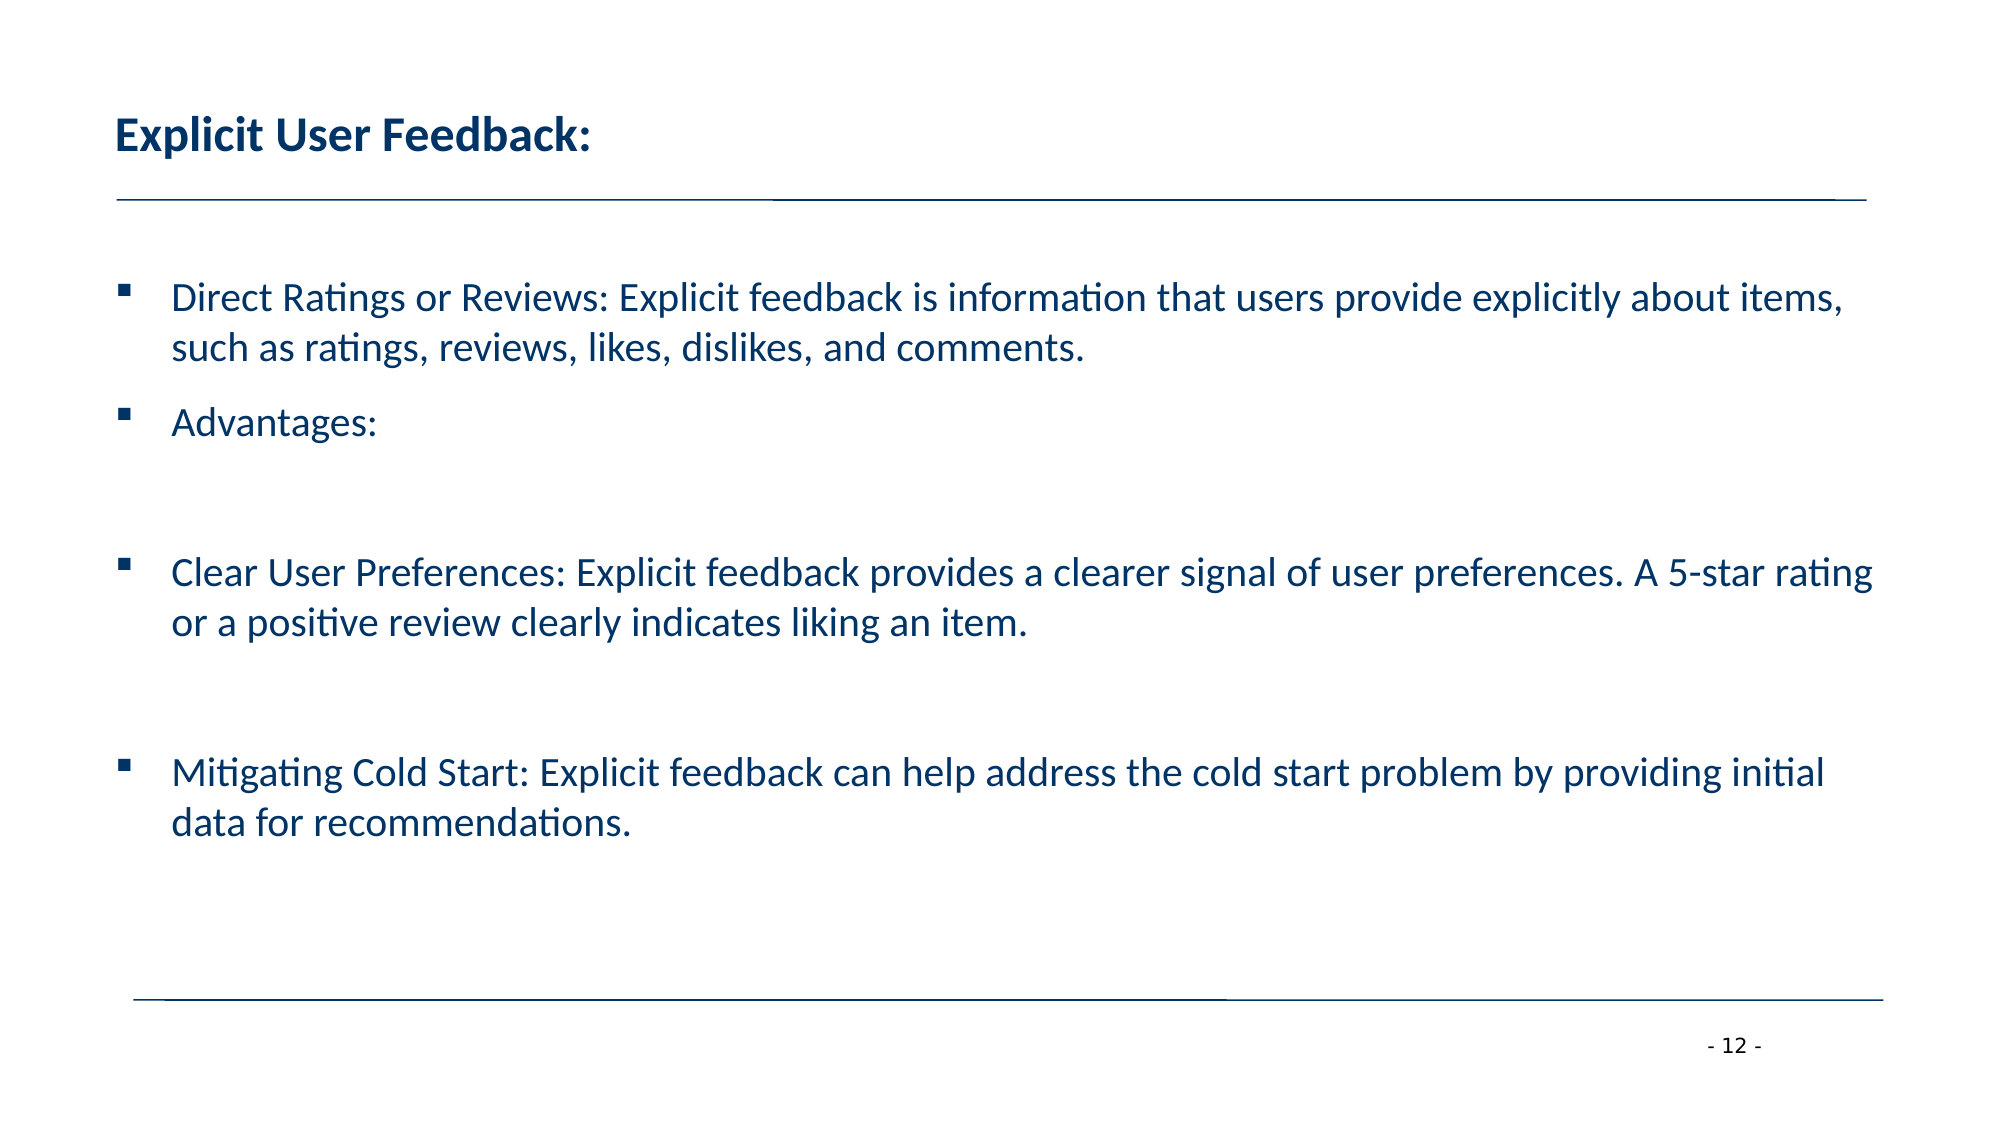

# Explicit User Feedback:
Direct Ratings or Reviews: Explicit feedback is information that users provide explicitly about items, such as ratings, reviews, likes, dislikes, and comments.
Advantages:

Clear User Preferences: Explicit feedback provides a clearer signal of user preferences. A 5-star rating or a positive review clearly indicates liking an item.

Mitigating Cold Start: Explicit feedback can help address the cold start problem by providing initial data for recommendations.